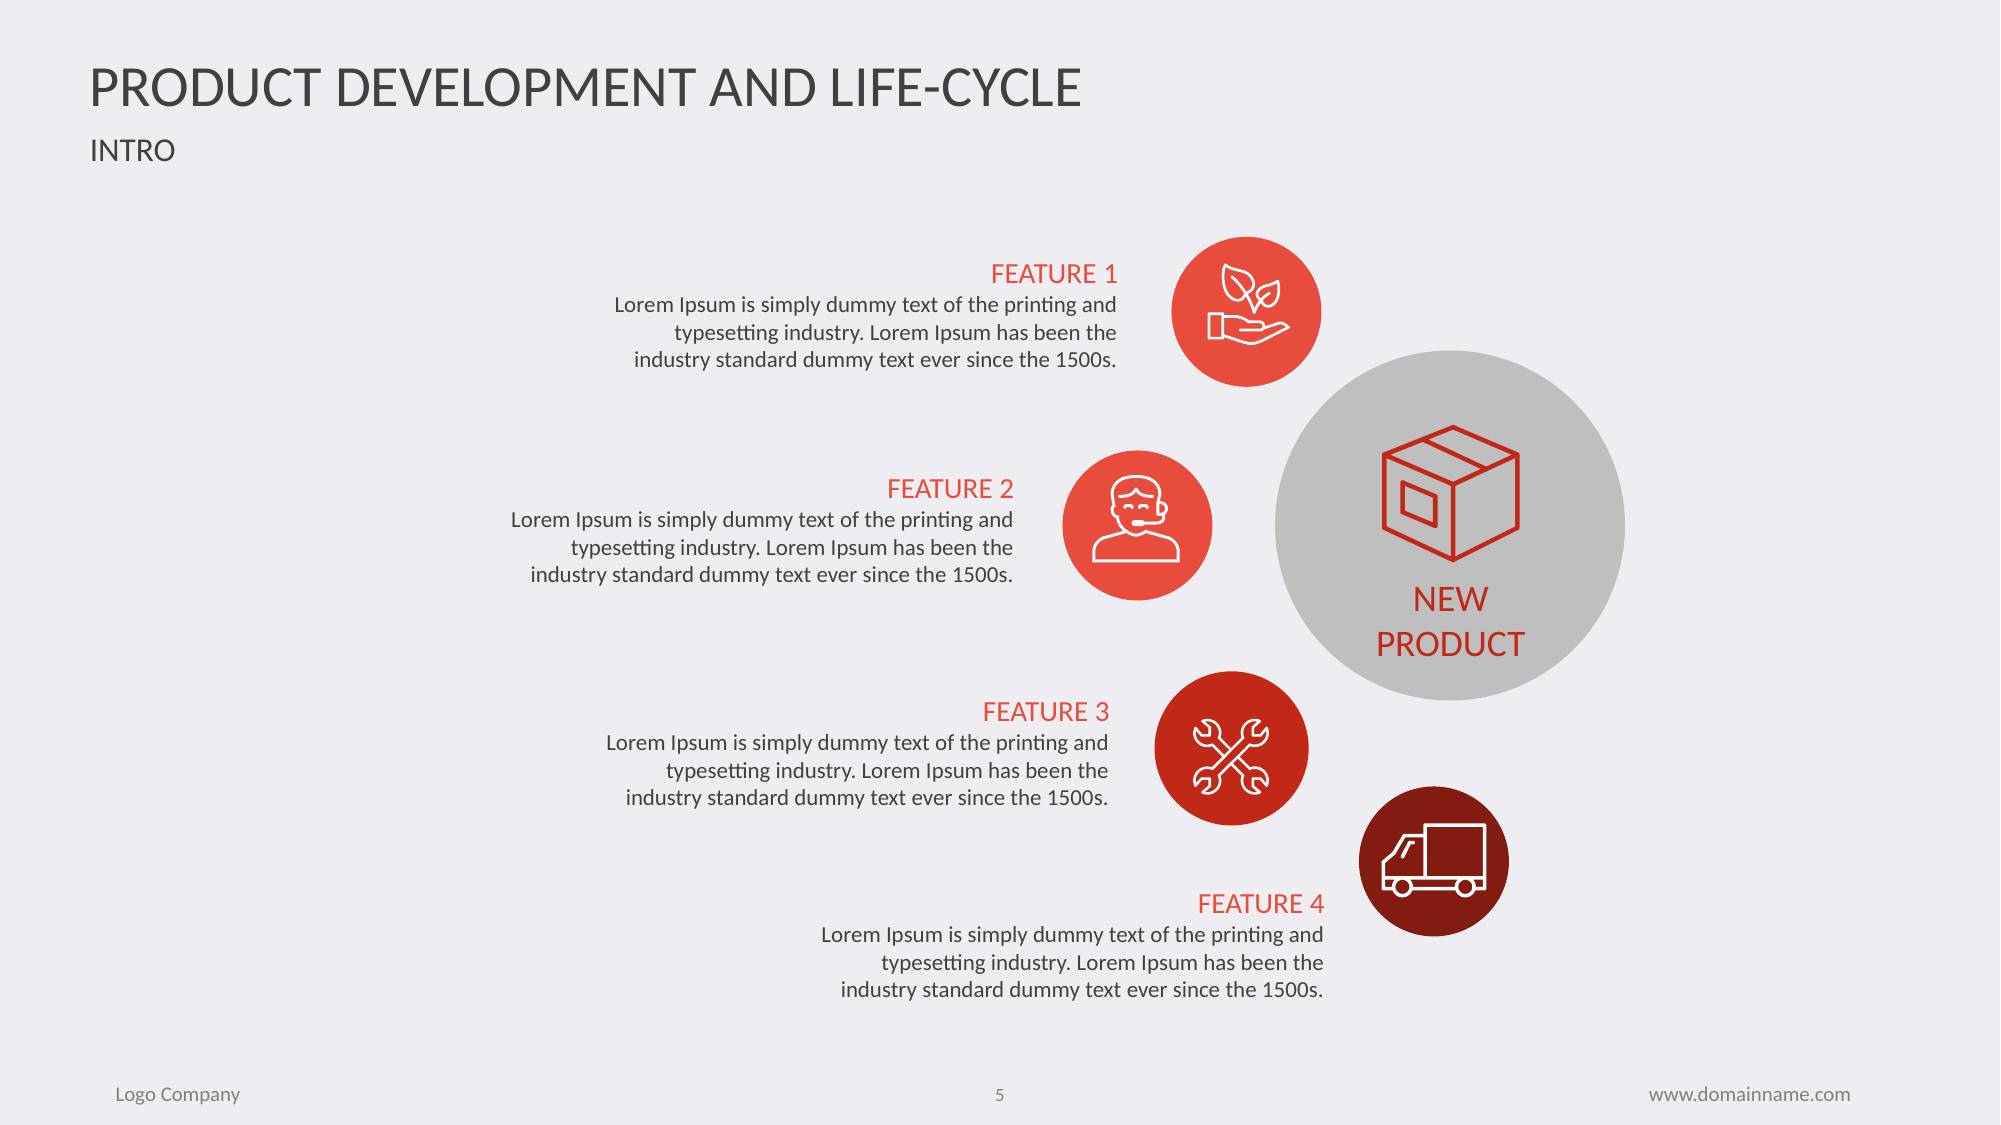

PRODUCT DEVELOPMENT AND LIFE-CYCLE
INTRO

FEATURE 1
Lorem Ipsum is simply dummy text of the printing and typesetting industry. Lorem Ipsum has been the industry standard dummy text ever since the 1500s.

FEATURE 2
Lorem Ipsum is simply dummy text of the printing and typesetting industry. Lorem Ipsum has been the industry standard dummy text ever since the 1500s.

NEW PRODUCT

FEATURE 3
Lorem Ipsum is simply dummy text of the printing and typesetting industry. Lorem Ipsum has been the industry standard dummy text ever since the 1500s.

FEATURE 4
Lorem Ipsum is simply dummy text of the printing and typesetting industry. Lorem Ipsum has been the industry standard dummy text ever since the 1500s.
www.domainname.com
Logo Company
5